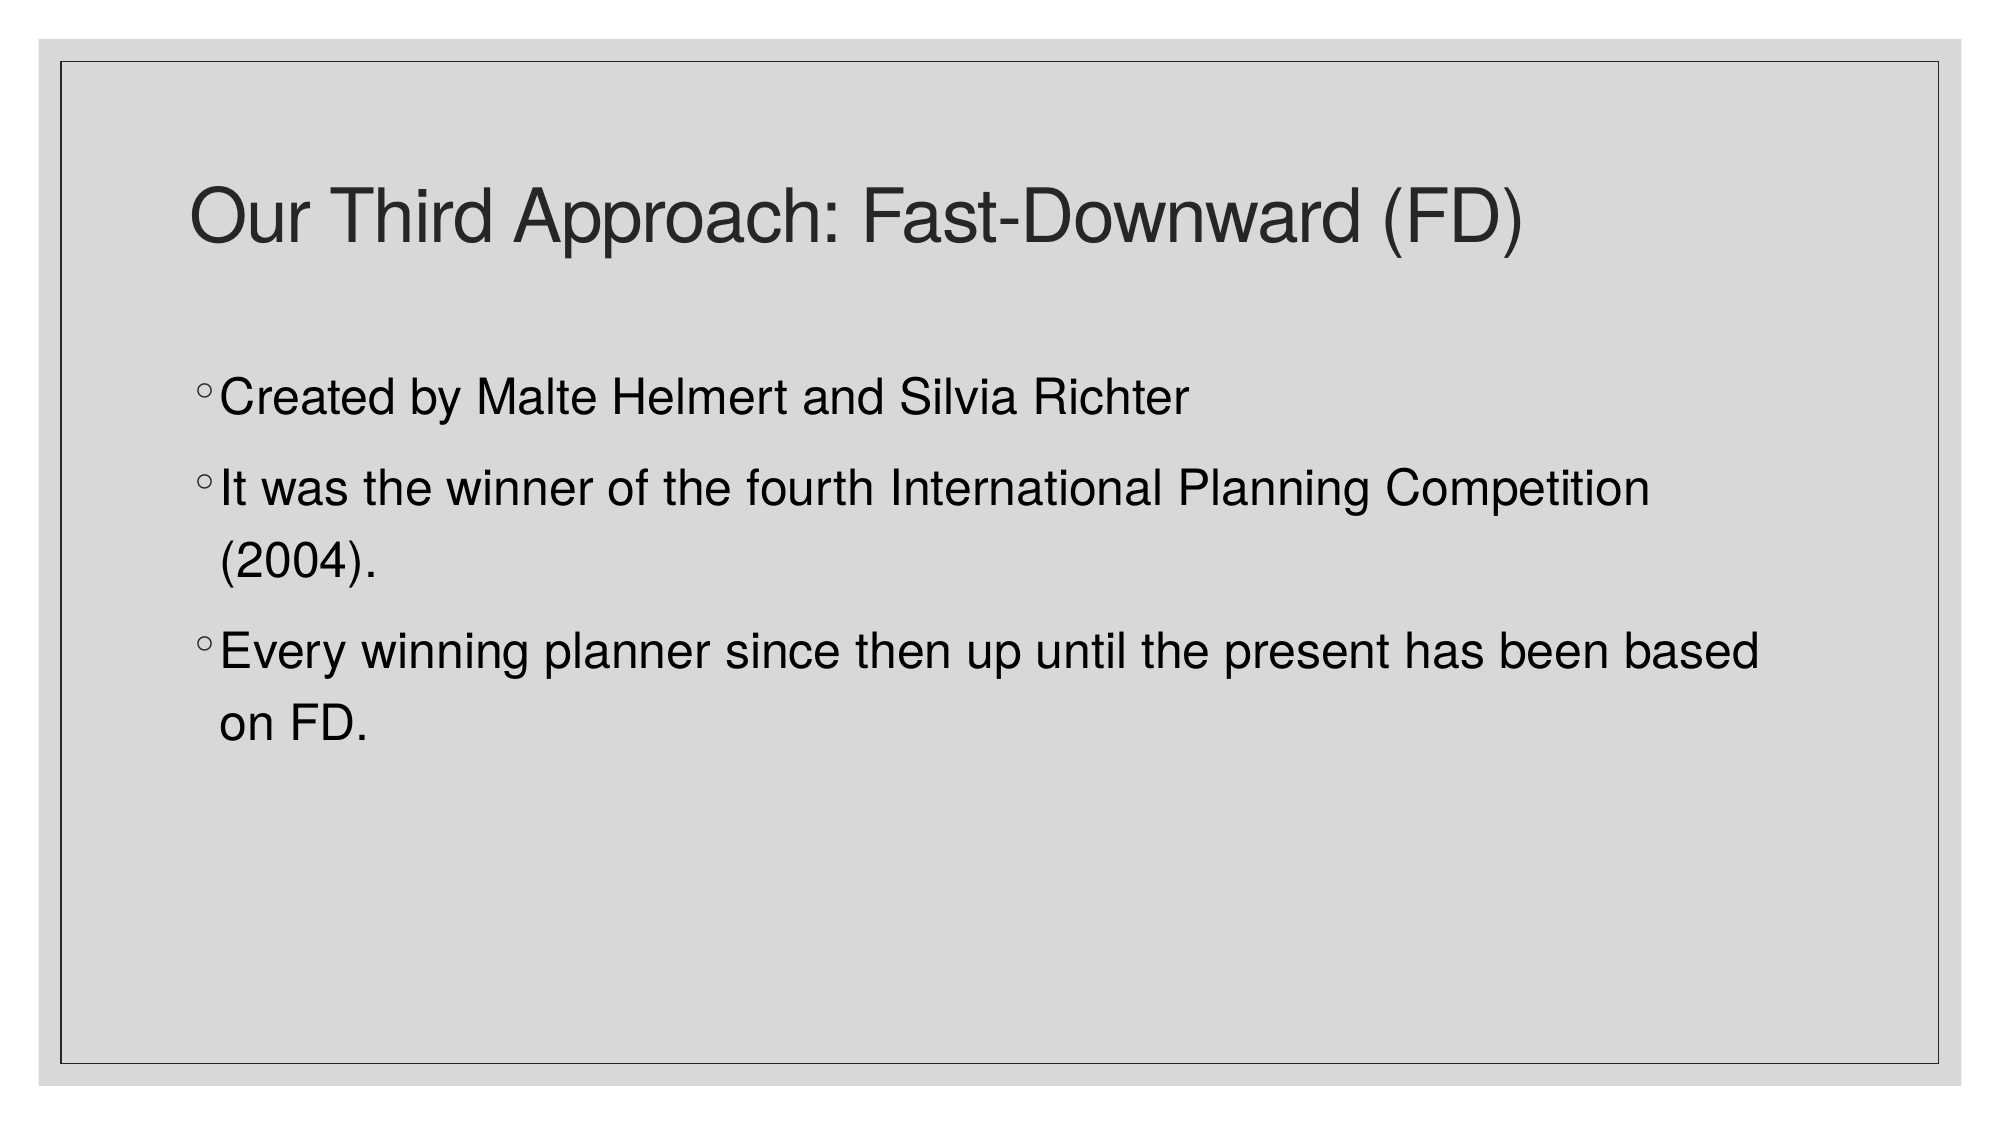

# Our Third Approach: Fast-Downward (FD)
Created by Malte Helmert and Silvia Richter
It was the winner of the fourth International Planning Competition (2004).
Every winning planner since then up until the present has been based on FD.